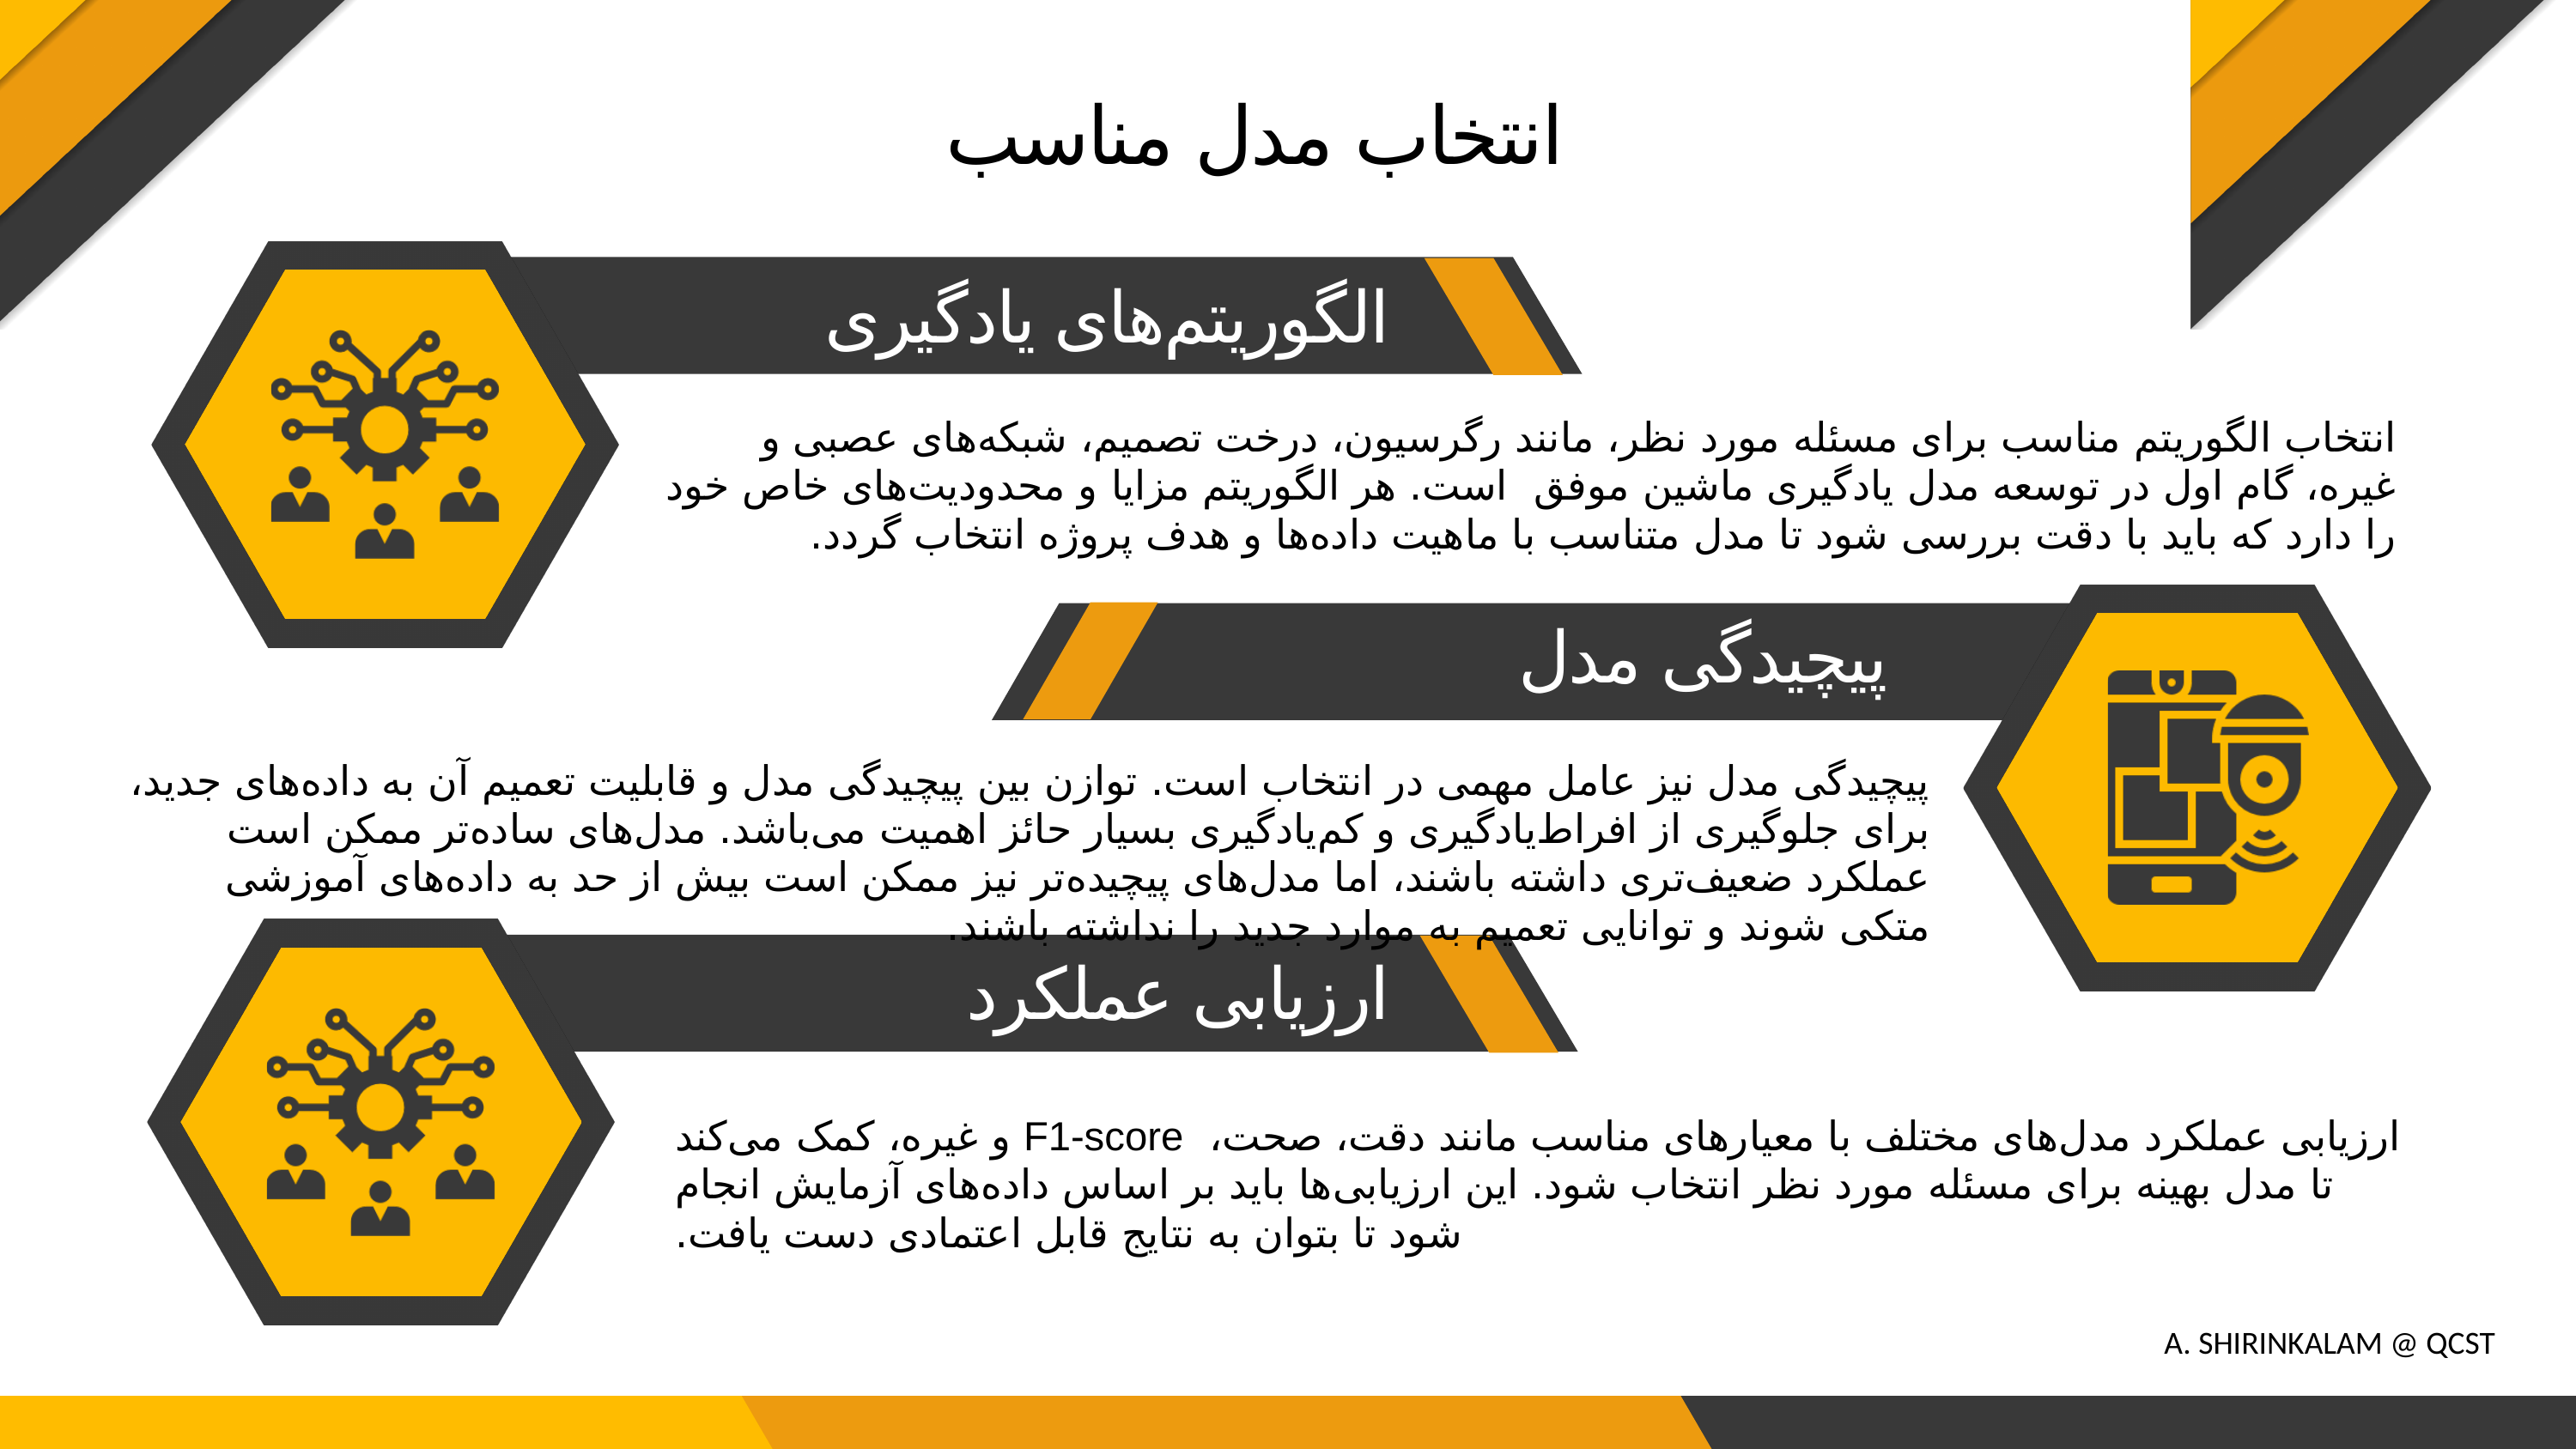

انتخاب مدل مناسب

الگوریتم‌های یادگیری

انتخاب الگوریتم مناسب برای مسئله مورد نظر، مانند رگرسیون، درخت تصمیم، شبکه‌های عصبی و غیره، گام اول در توسعه مدل یادگیری ماشین موفق  است. هر الگوریتم مزایا و محدودیت‌های خاص خود را دارد که باید با دقت بررسی شود تا مدل متناسب با ماهیت داده‌ها و هدف پروژه انتخاب گردد.

پیچیدگی مدل

پیچیدگی مدل نیز عامل مهمی در انتخاب است. توازن بین پیچیدگی مدل و قابلیت تعمیم آن به داده‌های جدید، برای جلوگیری از افراط‌یادگیری و کم‌یادگیری بسیار حائز اهمیت می‌باشد. مدل‌های ساده‌تر ممکن است عملکرد ضعیف‌تری داشته باشند، اما مدل‌های پیچیده‌تر نیز ممکن است بیش از حد به داده‌های آموزشی متکی شوند و توانایی تعمیم به موارد جدید را نداشته باشند.

ارزیابی عملکرد

ارزیابی عملکرد مدل‌های مختلف با معیارهای مناسب مانند دقت، صحت،  F1-score و غیره، کمک می‌کند تا مدل بهینه برای مسئله مورد نظر انتخاب شود. این ارزیابی‌ها باید بر اساس داده‌های آزمایش انجام شود تا بتوان به نتایج قابل اعتمادی دست یافت.
A. SHIRINKALAM @ QCST